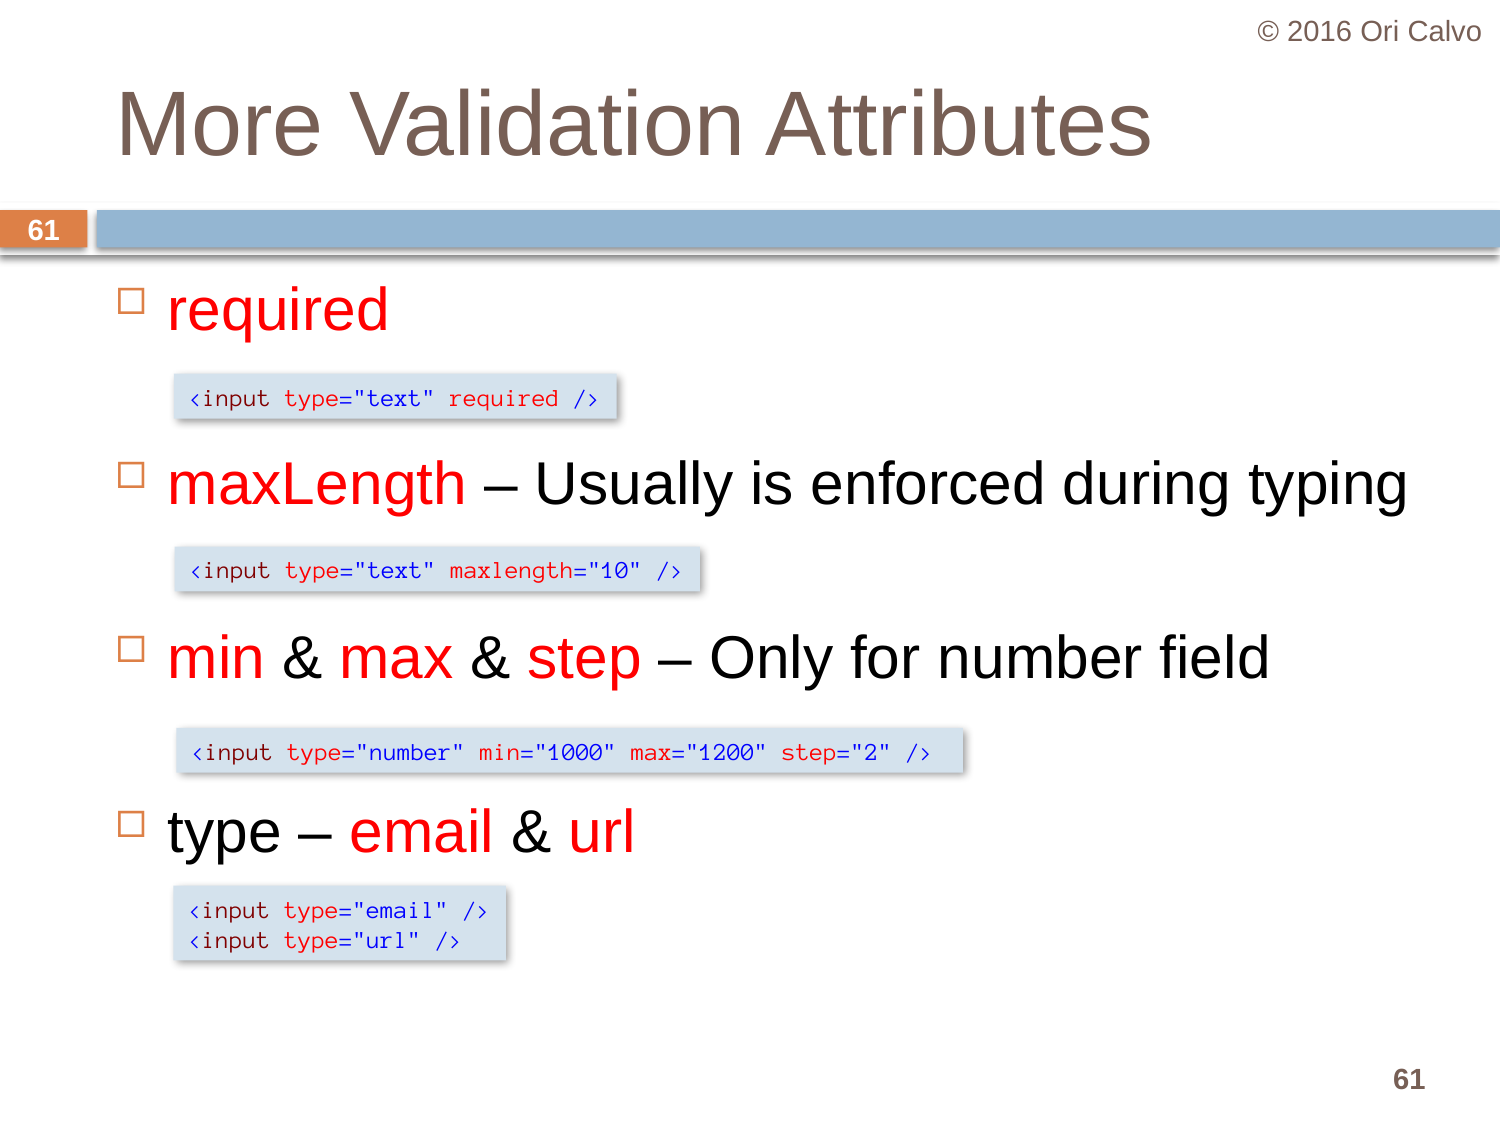

© 2016 Ori Calvo
# More Validation Attributes
61
required

maxLength – Usually is enforced during typing

min & max & step – Only for number field

type – email & url
<input type="text" required />
<input type="text" maxlength="10" />
<input type="number" min="1000" max="1200" step="2" />
<input type="email" />
<input type="url" />